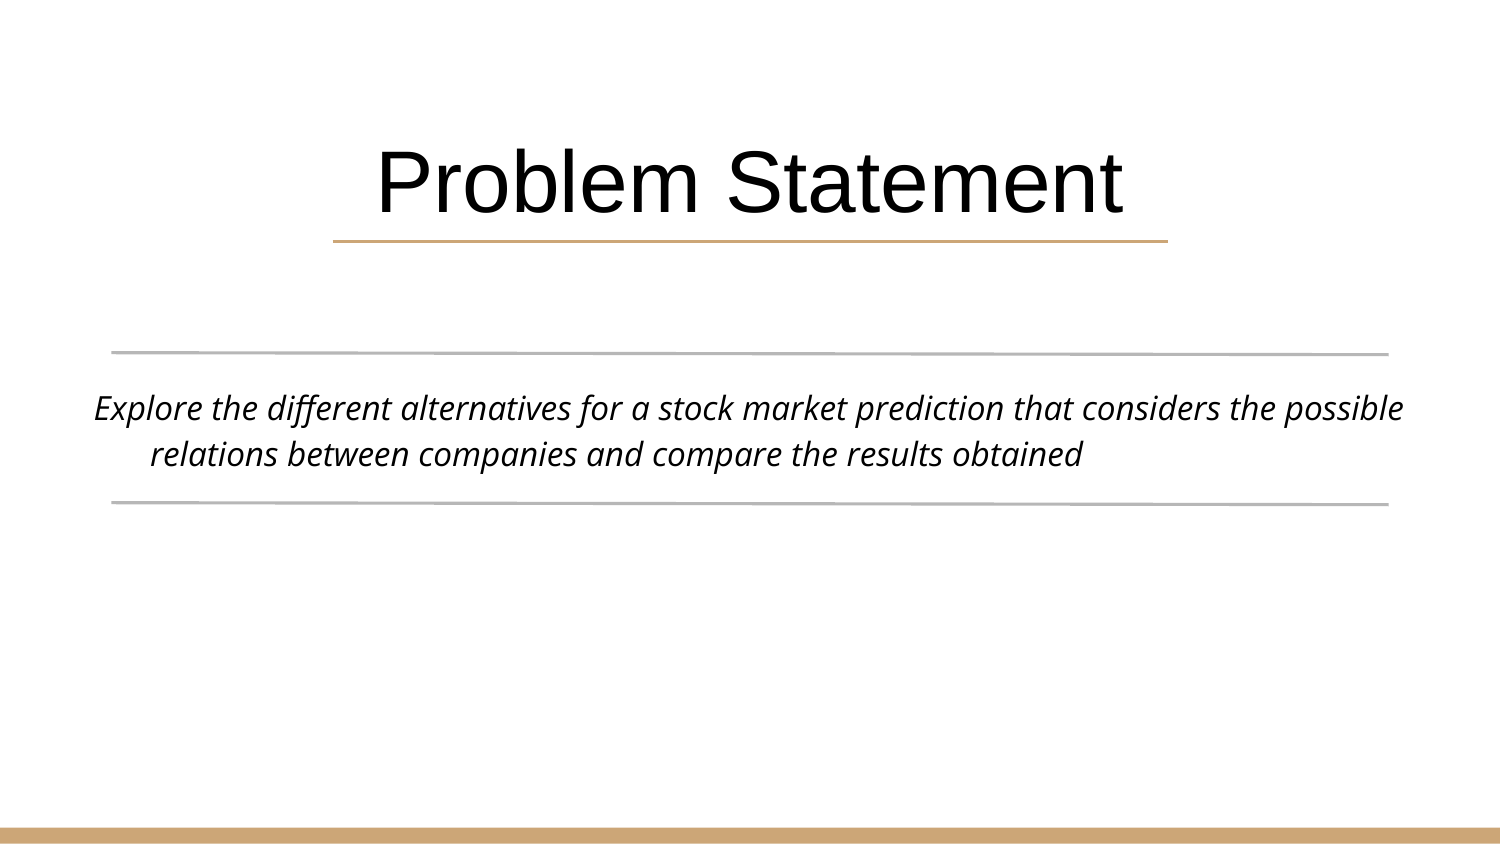

# Problem Statement
Explore the different alternatives for a stock market prediction that considers the possible relations between companies and compare the results obtained